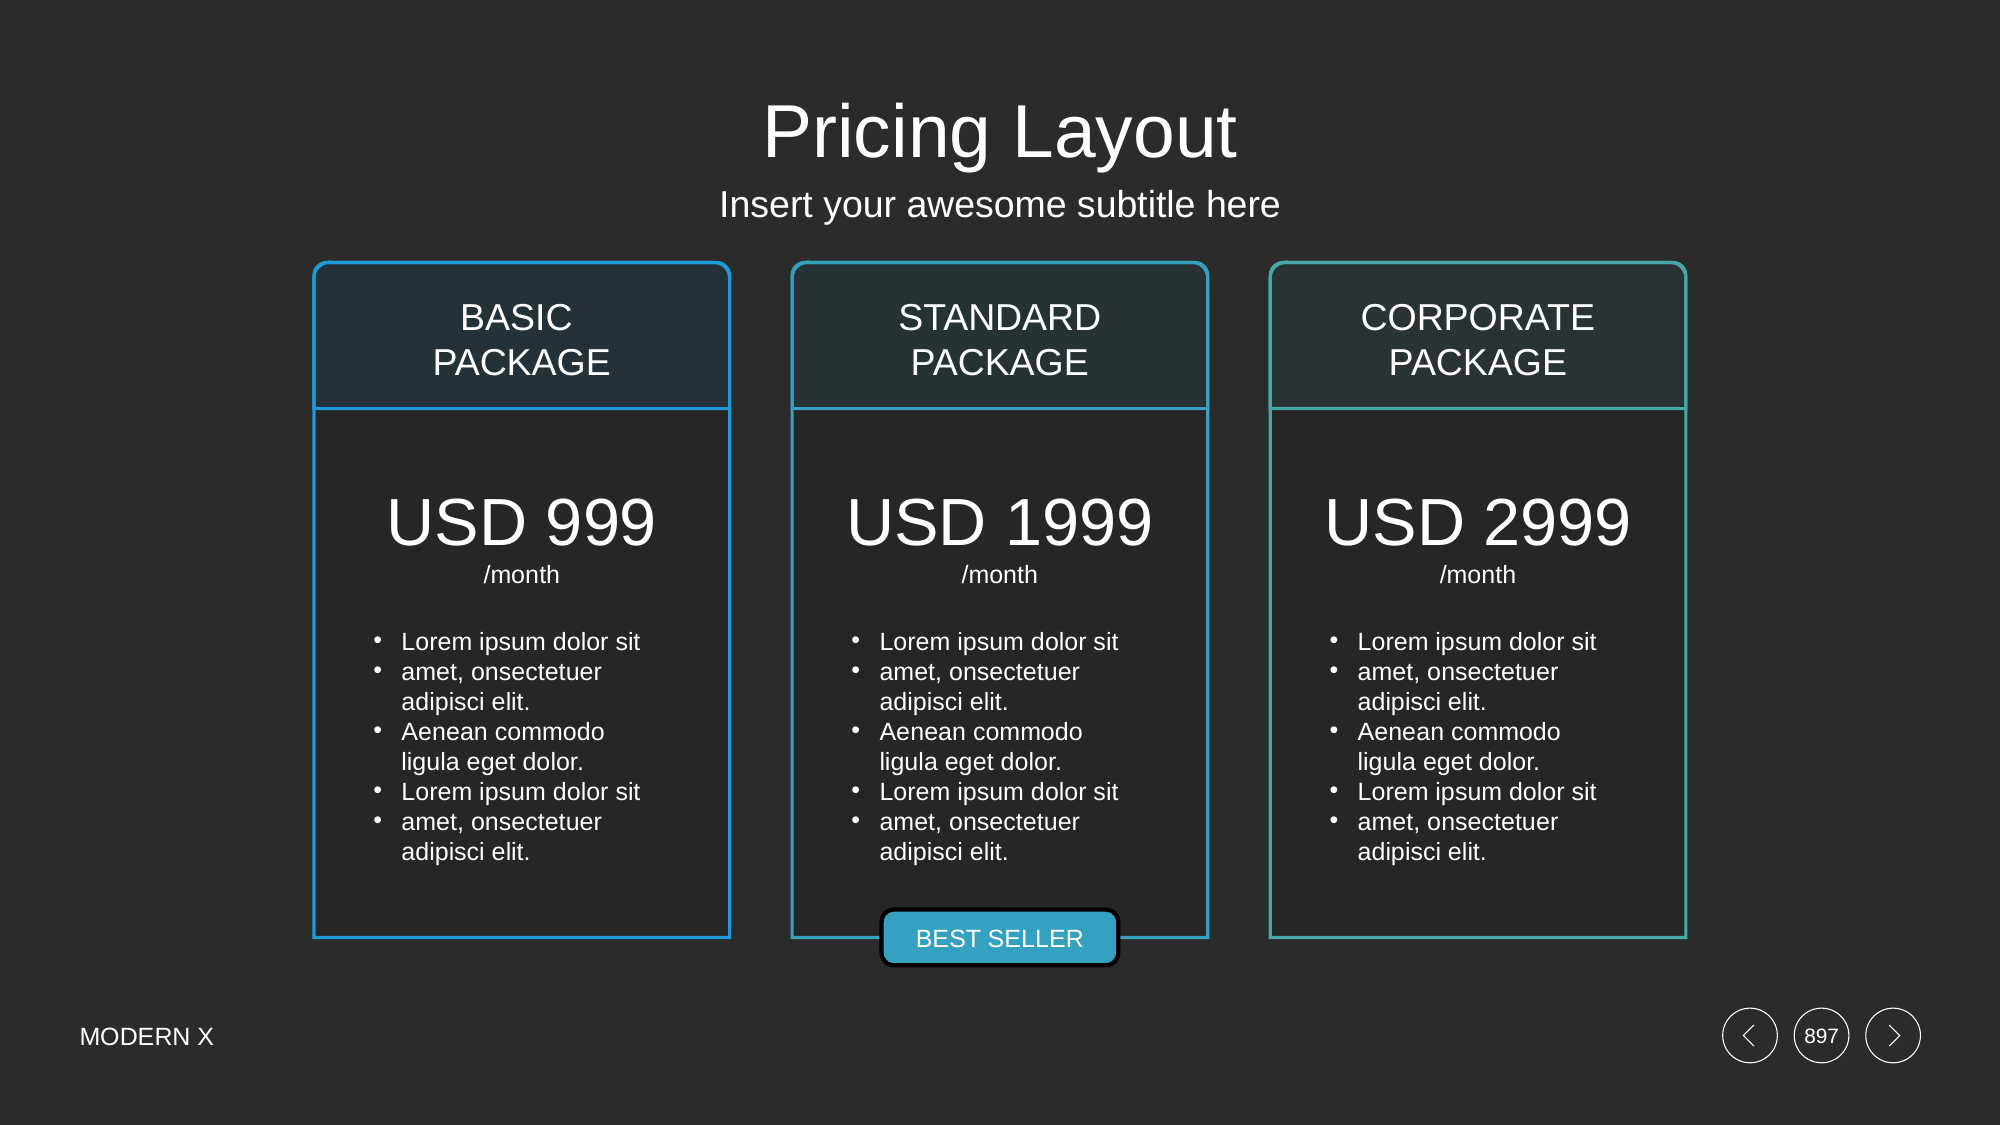

# Pricing Layout
Insert your awesome subtitle here

BASIC
PACKAGE

STANDARD PACKAGE

CORPORATE PACKAGE
USD 999
/month
USD 1999
/month
USD 2999
/month
Lorem ipsum dolor sit
amet, onsectetuer adipisci elit.
Aenean commodo ligula eget dolor.
Lorem ipsum dolor sit
amet, onsectetuer adipisci elit.
Lorem ipsum dolor sit
amet, onsectetuer adipisci elit.
Aenean commodo ligula eget dolor.
Lorem ipsum dolor sit
amet, onsectetuer adipisci elit.
Lorem ipsum dolor sit
amet, onsectetuer adipisci elit.
Aenean commodo ligula eget dolor.
Lorem ipsum dolor sit
amet, onsectetuer adipisci elit.
BEST SELLER